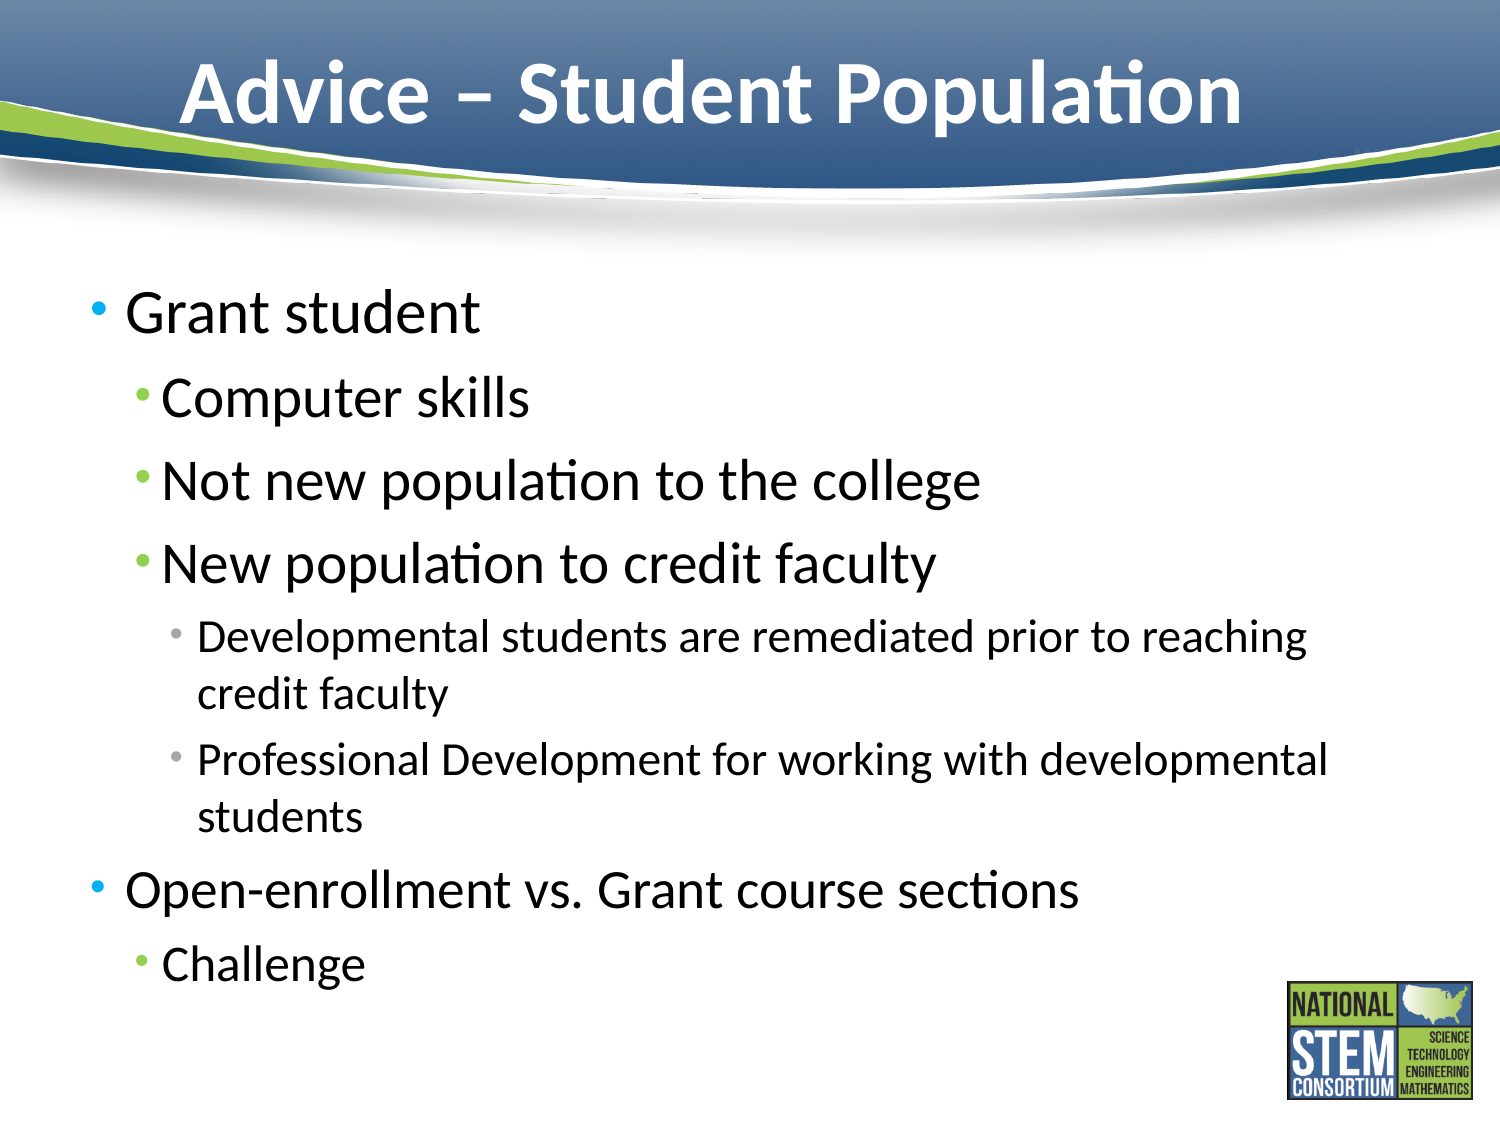

# Advice – Student Population
Grant student
Computer skills
Not new population to the college
New population to credit faculty
Developmental students are remediated prior to reaching credit faculty
Professional Development for working with developmental students
Open-enrollment vs. Grant course sections
Challenge